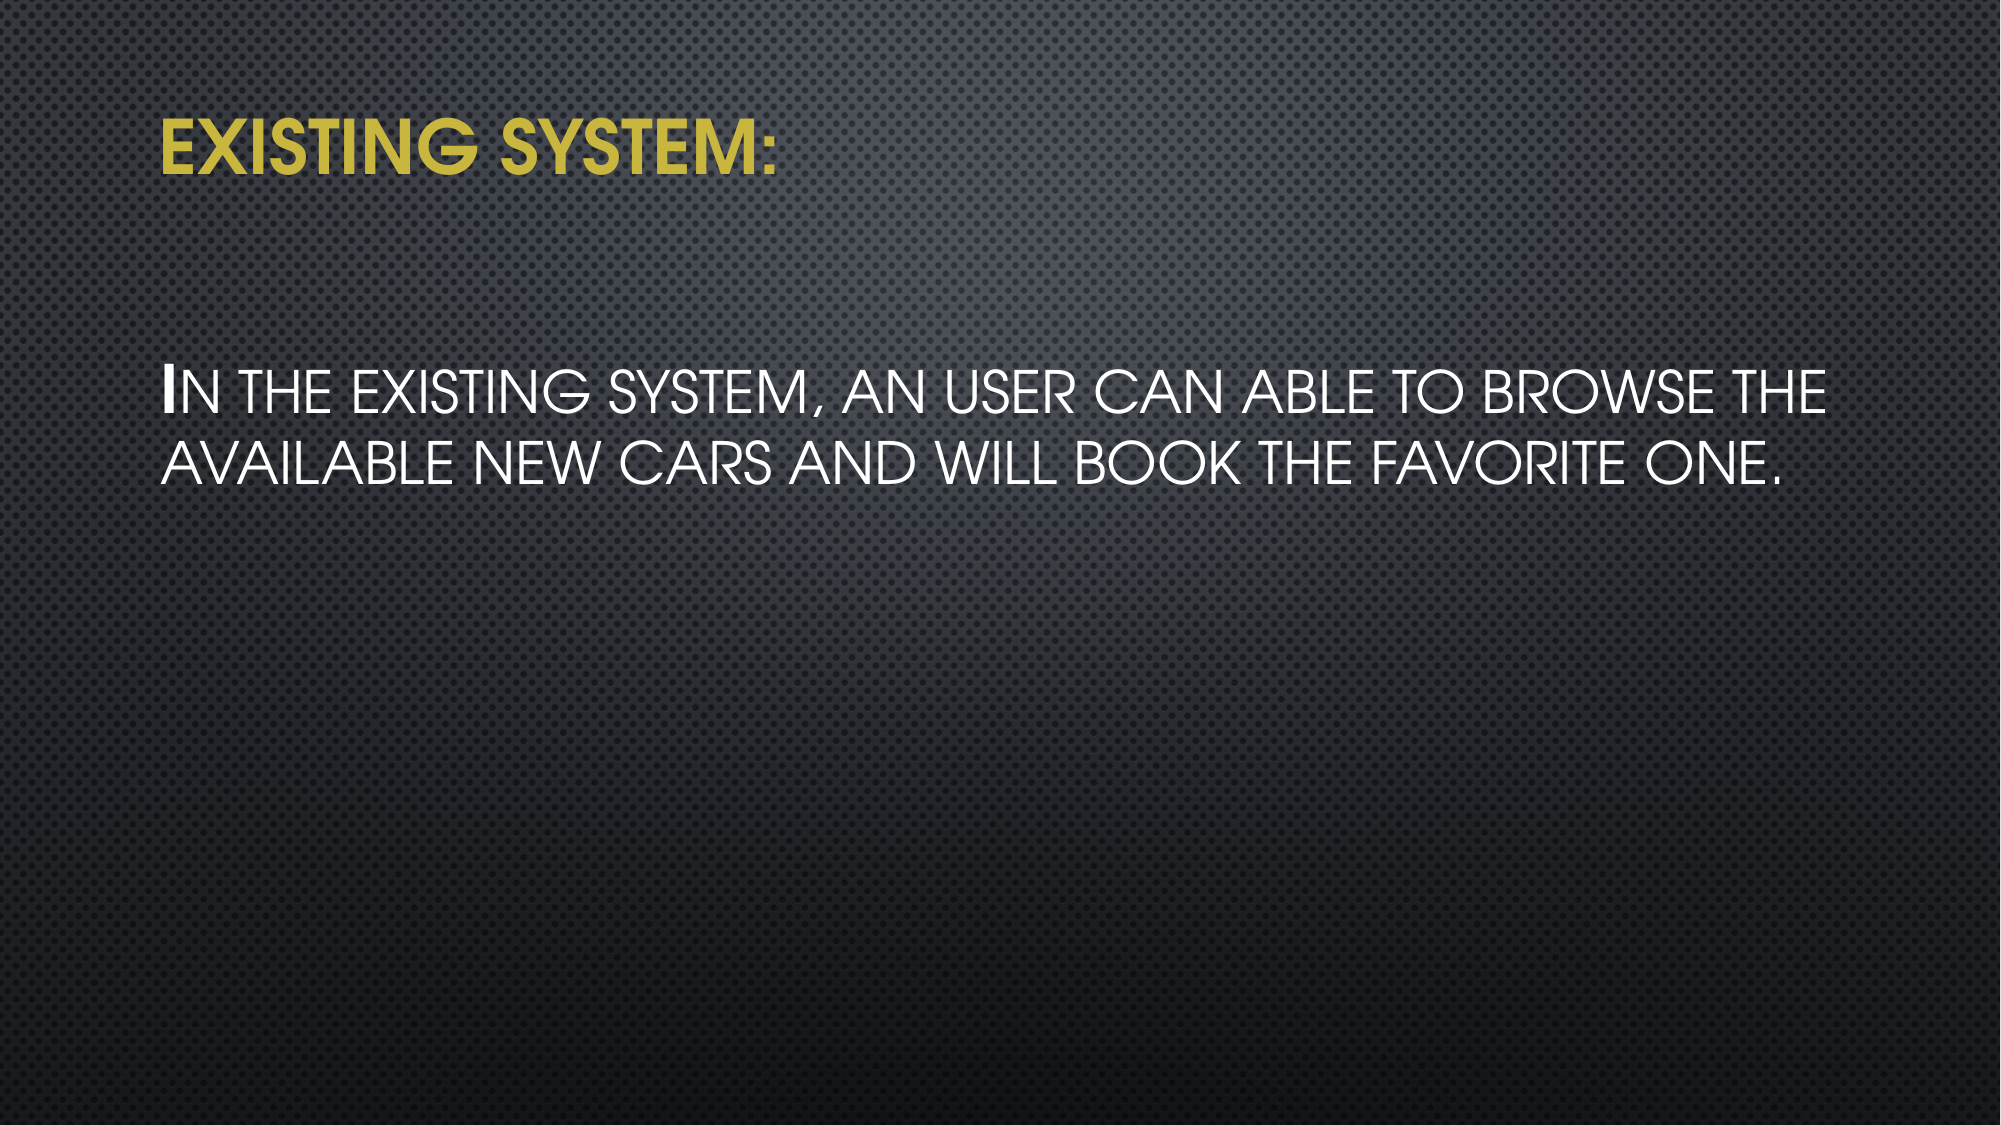

# EXISTING SYSTEM:
In the existing system, an user can able to browse the available new cars and will book the favorite one.